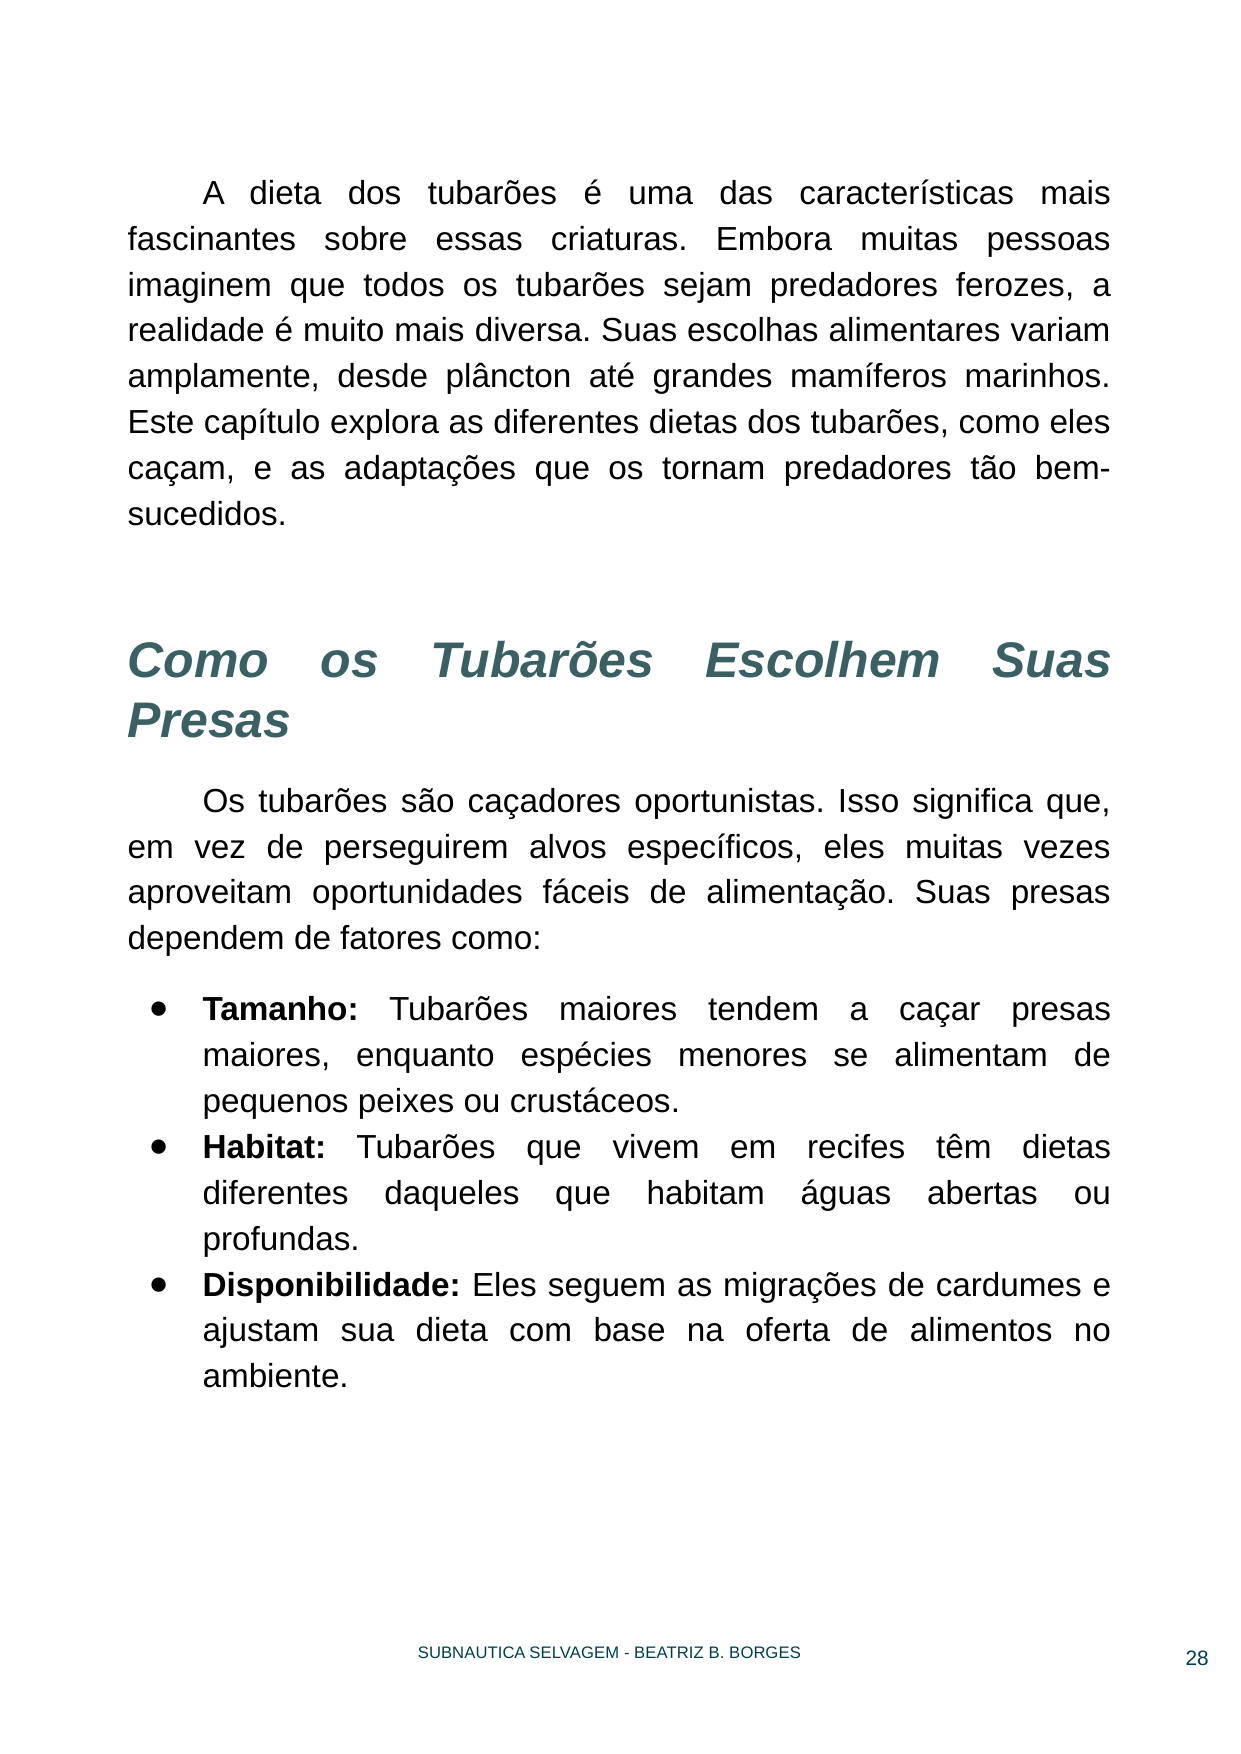

A dieta dos tubarões é uma das características mais fascinantes sobre essas criaturas. Embora muitas pessoas imaginem que todos os tubarões sejam predadores ferozes, a realidade é muito mais diversa. Suas escolhas alimentares variam amplamente, desde plâncton até grandes mamíferos marinhos. Este capítulo explora as diferentes dietas dos tubarões, como eles caçam, e as adaptações que os tornam predadores tão bem-sucedidos.

Como os Tubarões Escolhem Suas Presas
Os tubarões são caçadores oportunistas. Isso significa que, em vez de perseguirem alvos específicos, eles muitas vezes aproveitam oportunidades fáceis de alimentação. Suas presas dependem de fatores como:
Tamanho: Tubarões maiores tendem a caçar presas maiores, enquanto espécies menores se alimentam de pequenos peixes ou crustáceos.
Habitat: Tubarões que vivem em recifes têm dietas diferentes daqueles que habitam águas abertas ou profundas.
Disponibilidade: Eles seguem as migrações de cardumes e ajustam sua dieta com base na oferta de alimentos no ambiente.
28
SUBNAUTICA SELVAGEM - BEATRIZ B. BORGES